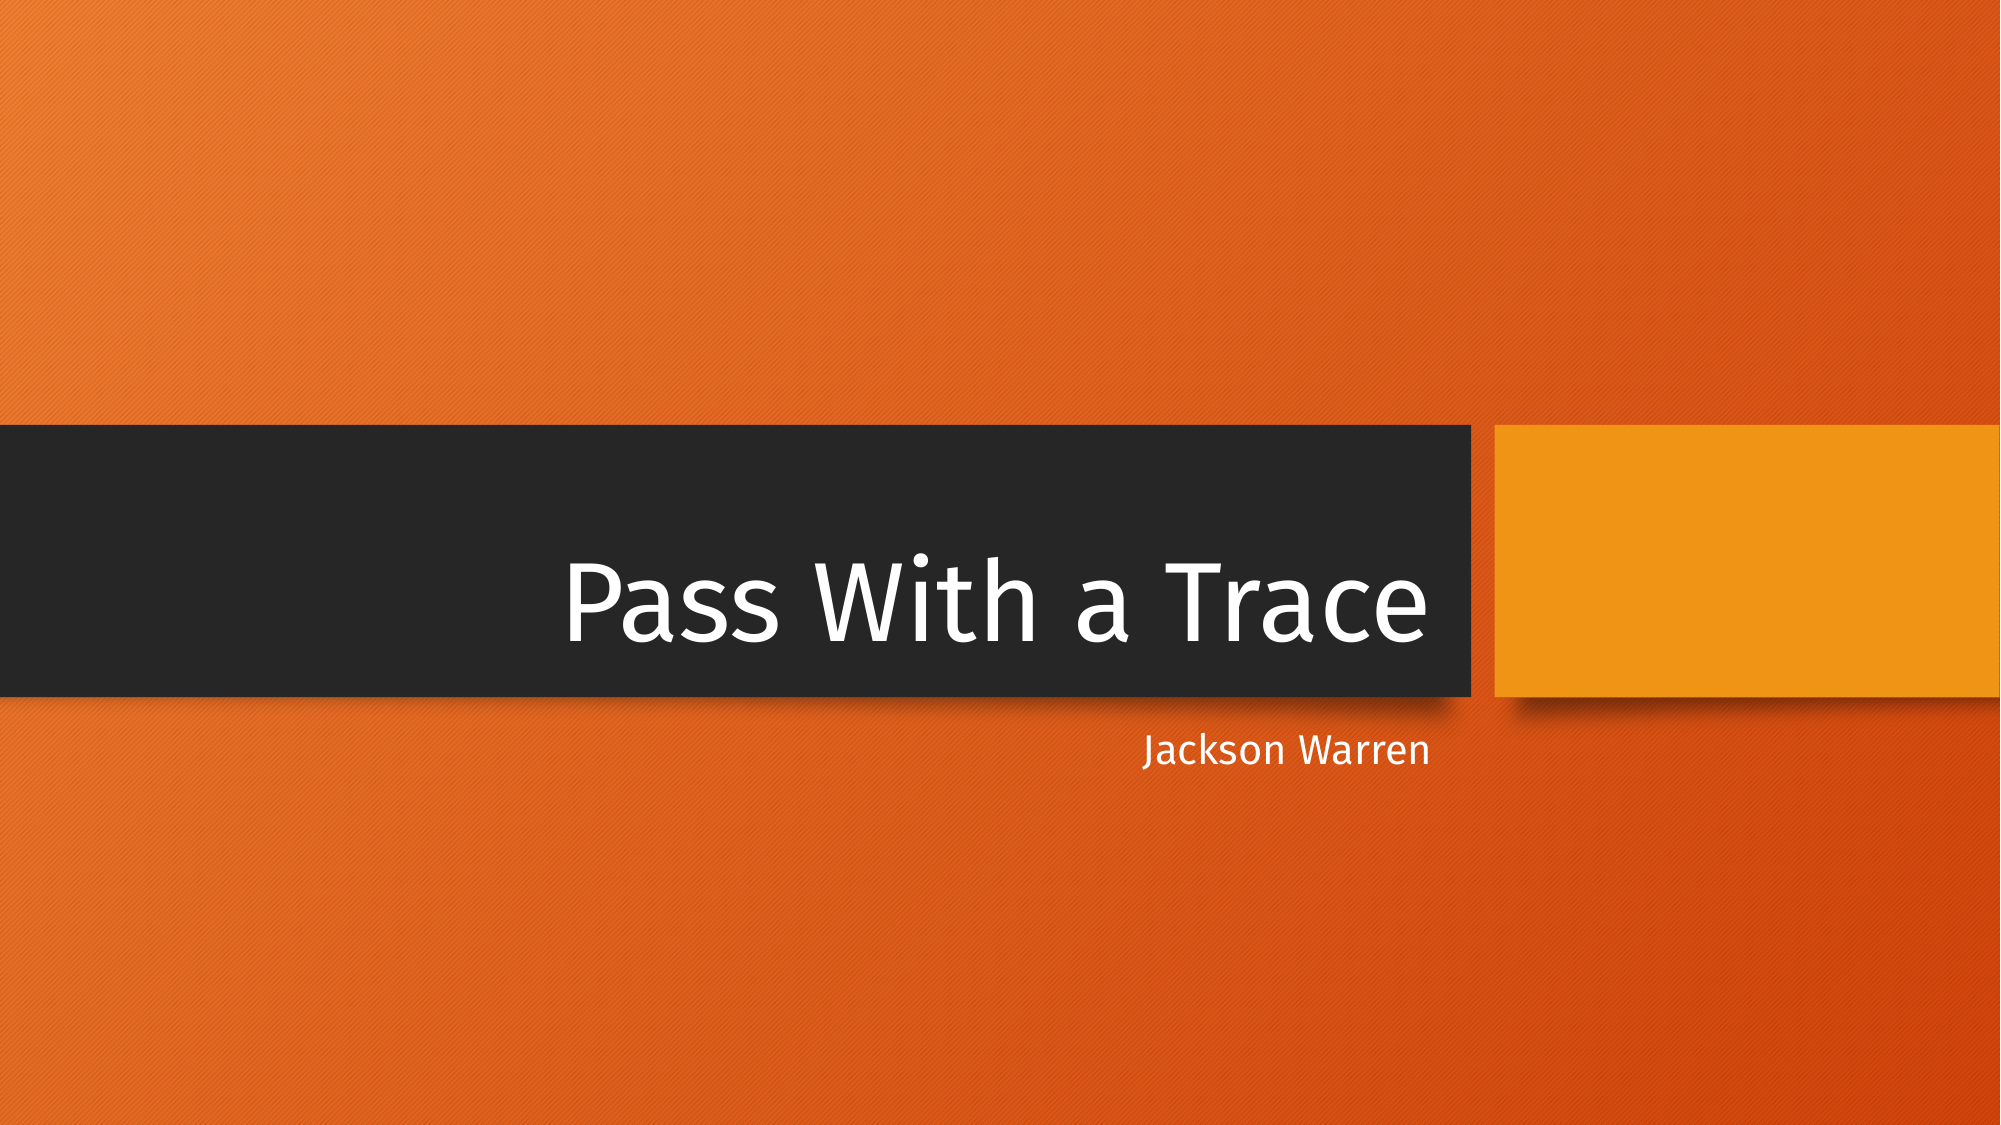

# Pass With a Trace
Jackson Warren